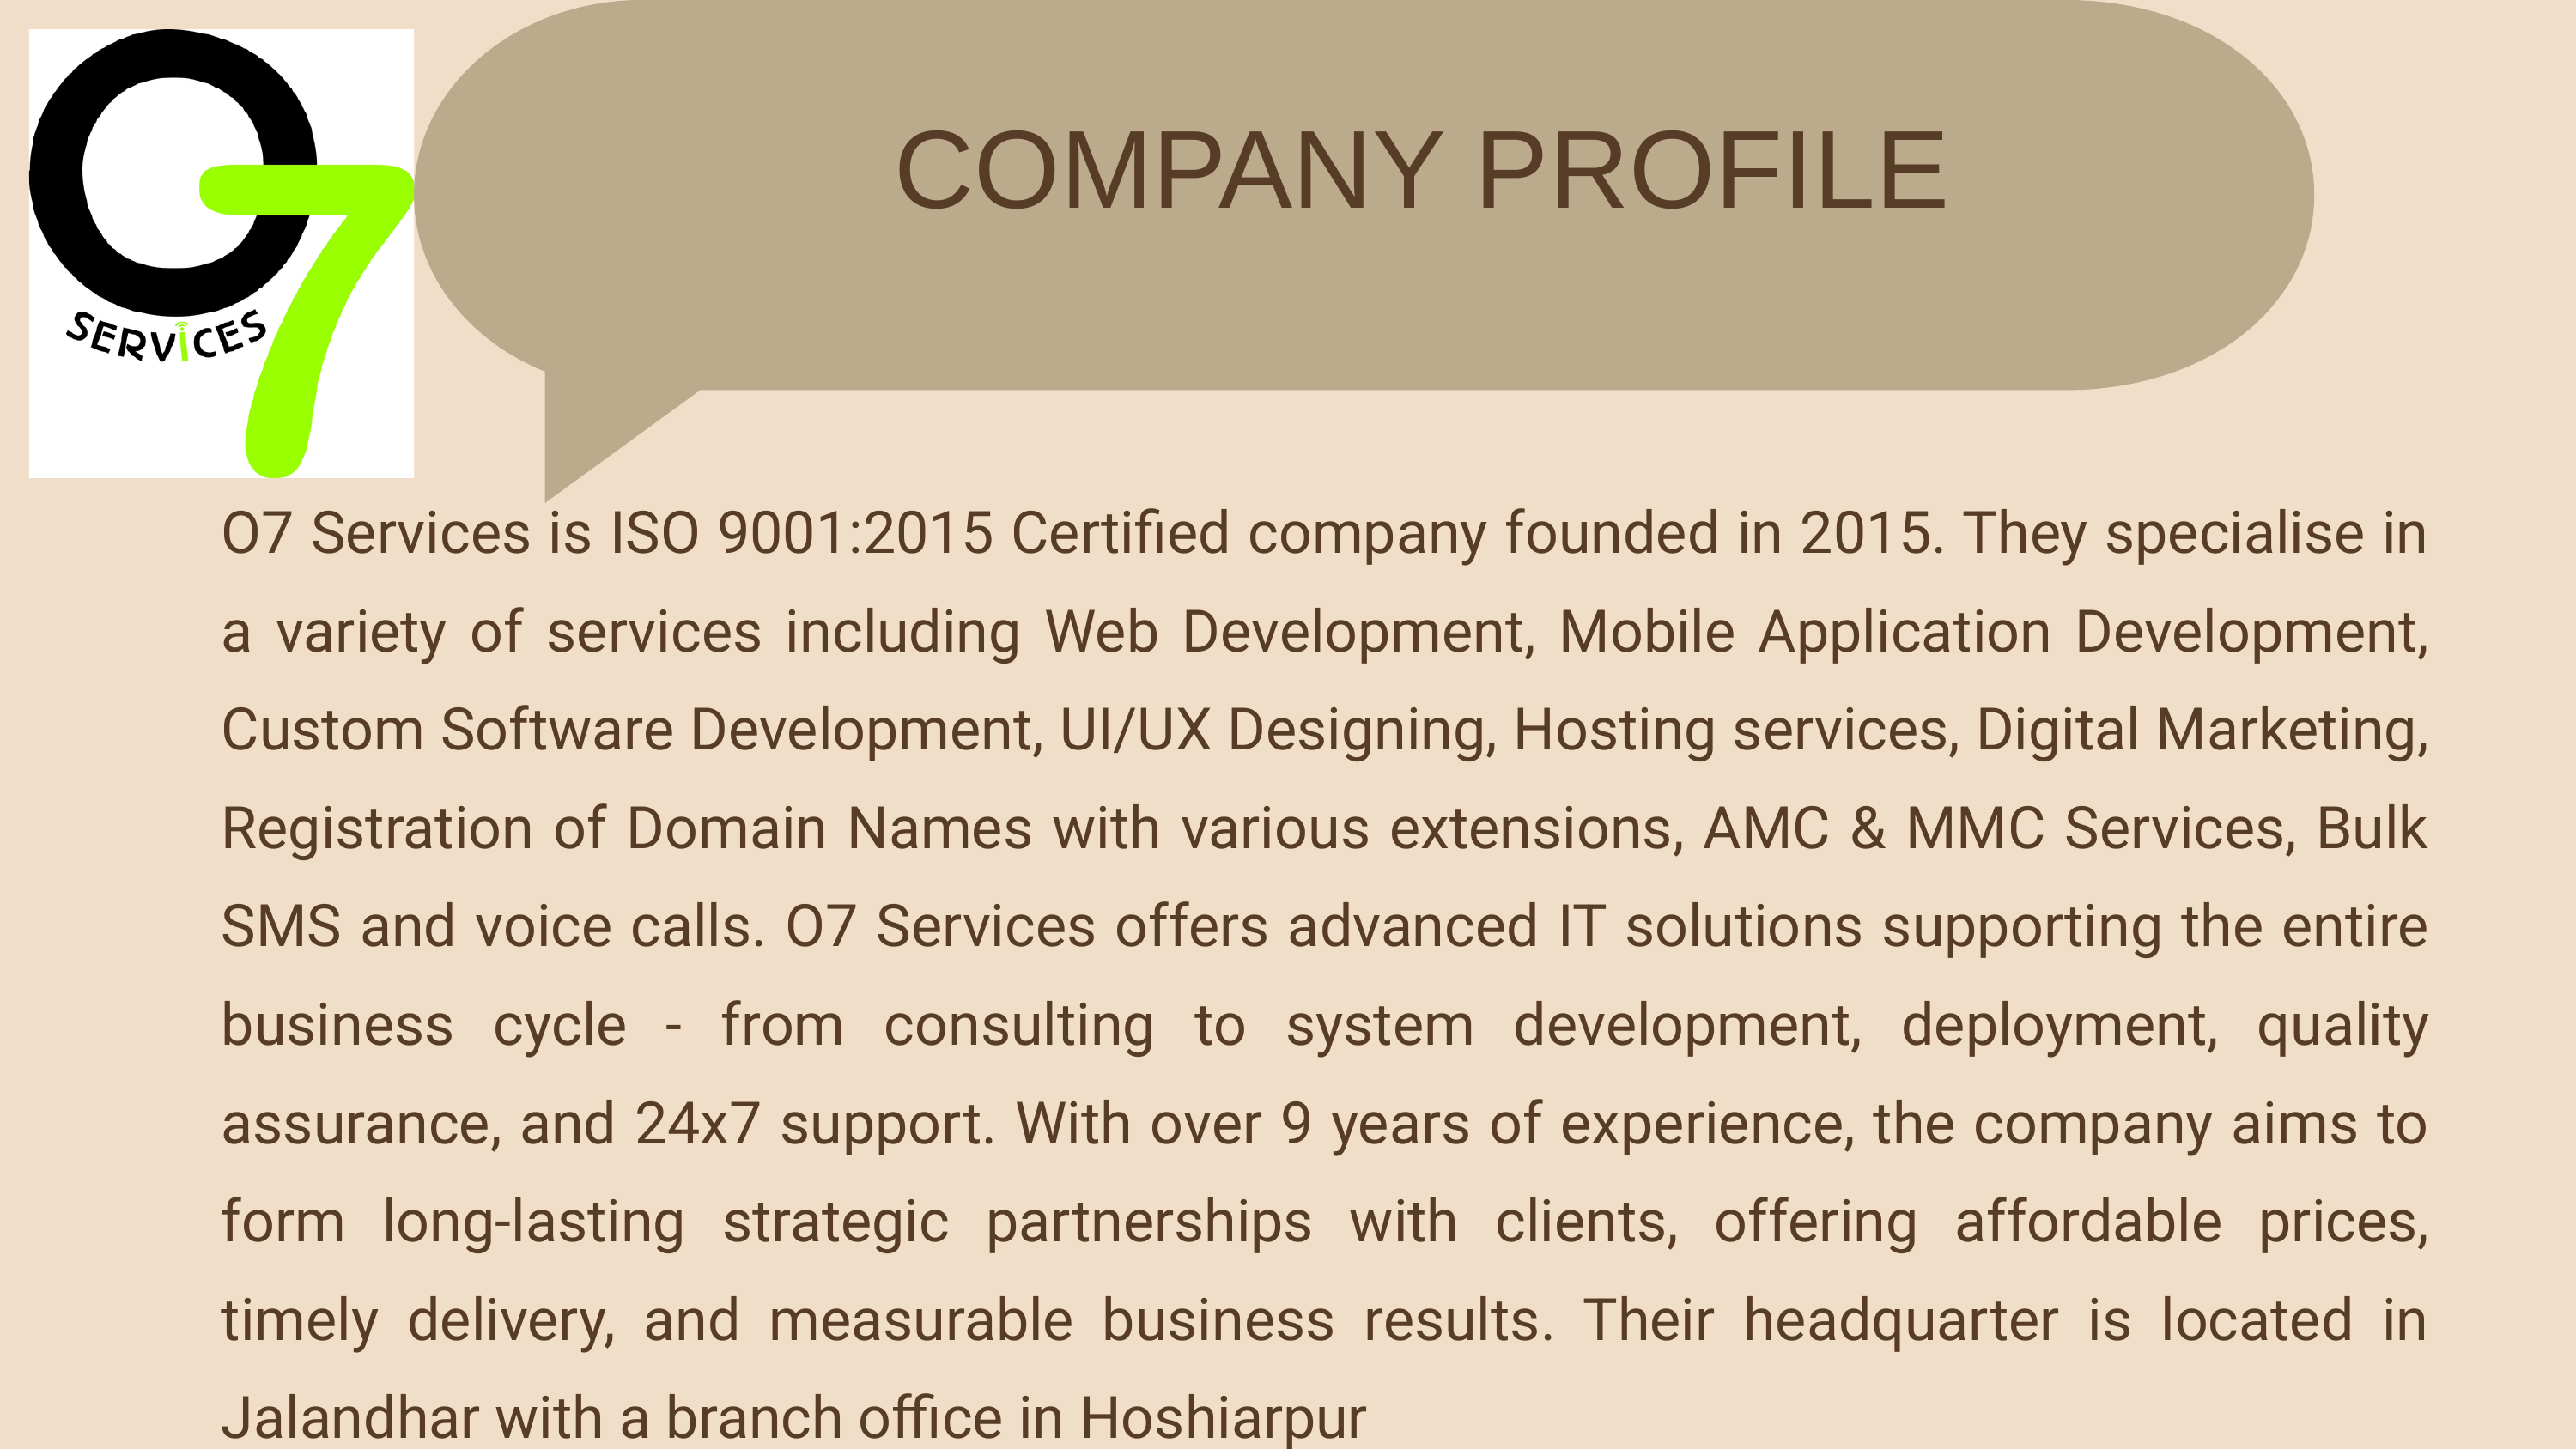

COMPANY PROFILE

O7 Services is ISO 9001:2015 Certified company founded in 2015. They specialise in a variety of services including Web Development, Mobile Application Development, Custom Software Development, UI/UX Designing, Hosting services, Digital Marketing, Registration of Domain Names with various extensions, AMC & MMC Services, Bulk SMS and voice calls. O7 Services offers advanced IT solutions supporting the entire business cycle - from consulting to system development, deployment, quality assurance, and 24x7 support. With over 9 years of experience, the company aims to form long-lasting strategic partnerships with clients, offering affordable prices, timely delivery, and measurable business results. Their headquarter is located in Jalandhar with a branch office in Hoshiarpur